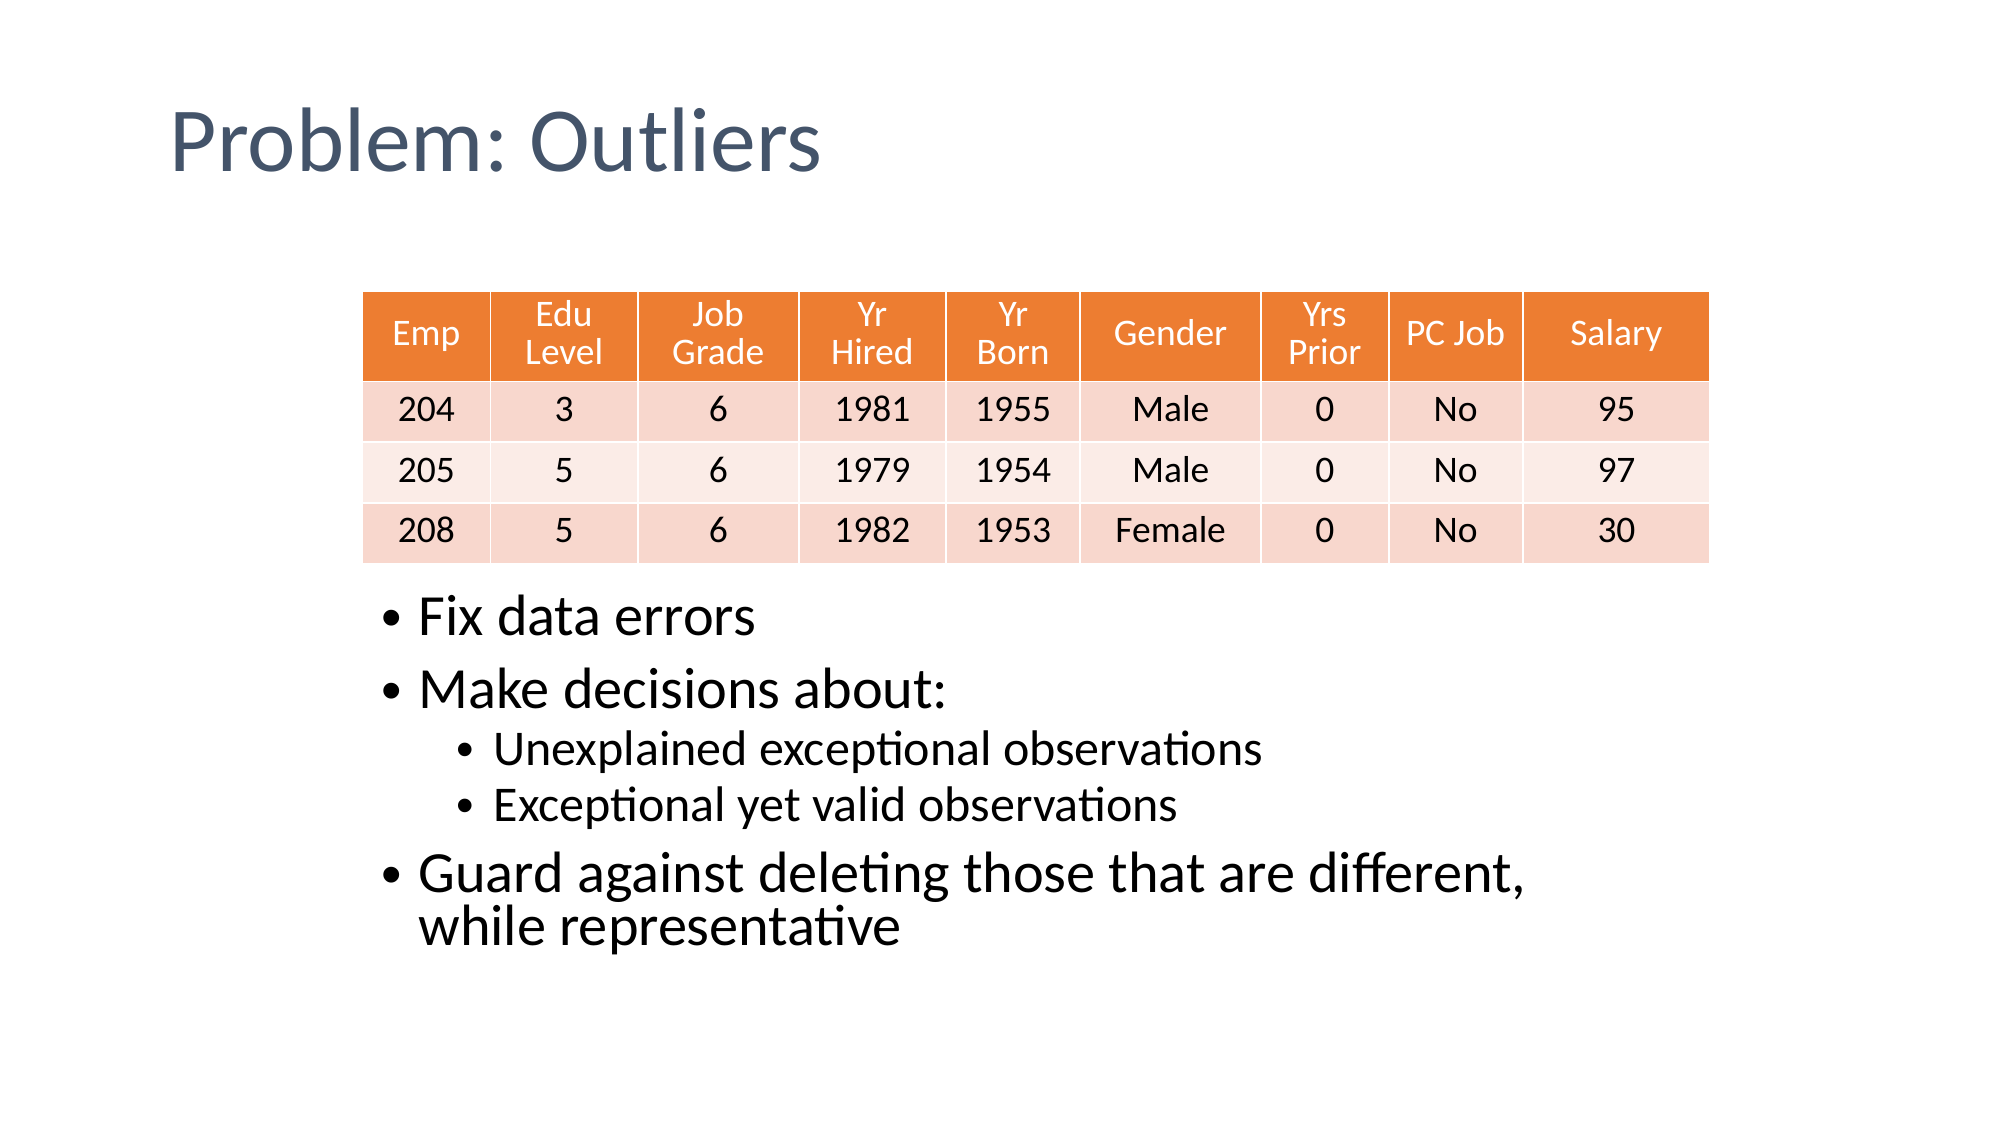

# Problem: Outliers
| Emp | Edu Level | Job Grade | Yr Hired | Yr Born | Gender | Yrs Prior | PC Job | Salary |
| --- | --- | --- | --- | --- | --- | --- | --- | --- |
| 204 | 3 | 6 | 1981 | 1955 | Male | 0 | No | 95 |
| 205 | 5 | 6 | 1979 | 1954 | Male | 0 | No | 97 |
| 208 | 5 | 6 | 1982 | 1953 | Female | 0 | No | 30 |
Fix data errors
Make decisions about:
Unexplained exceptional observations
Exceptional yet valid observations
Guard against deleting those that are different, while representative